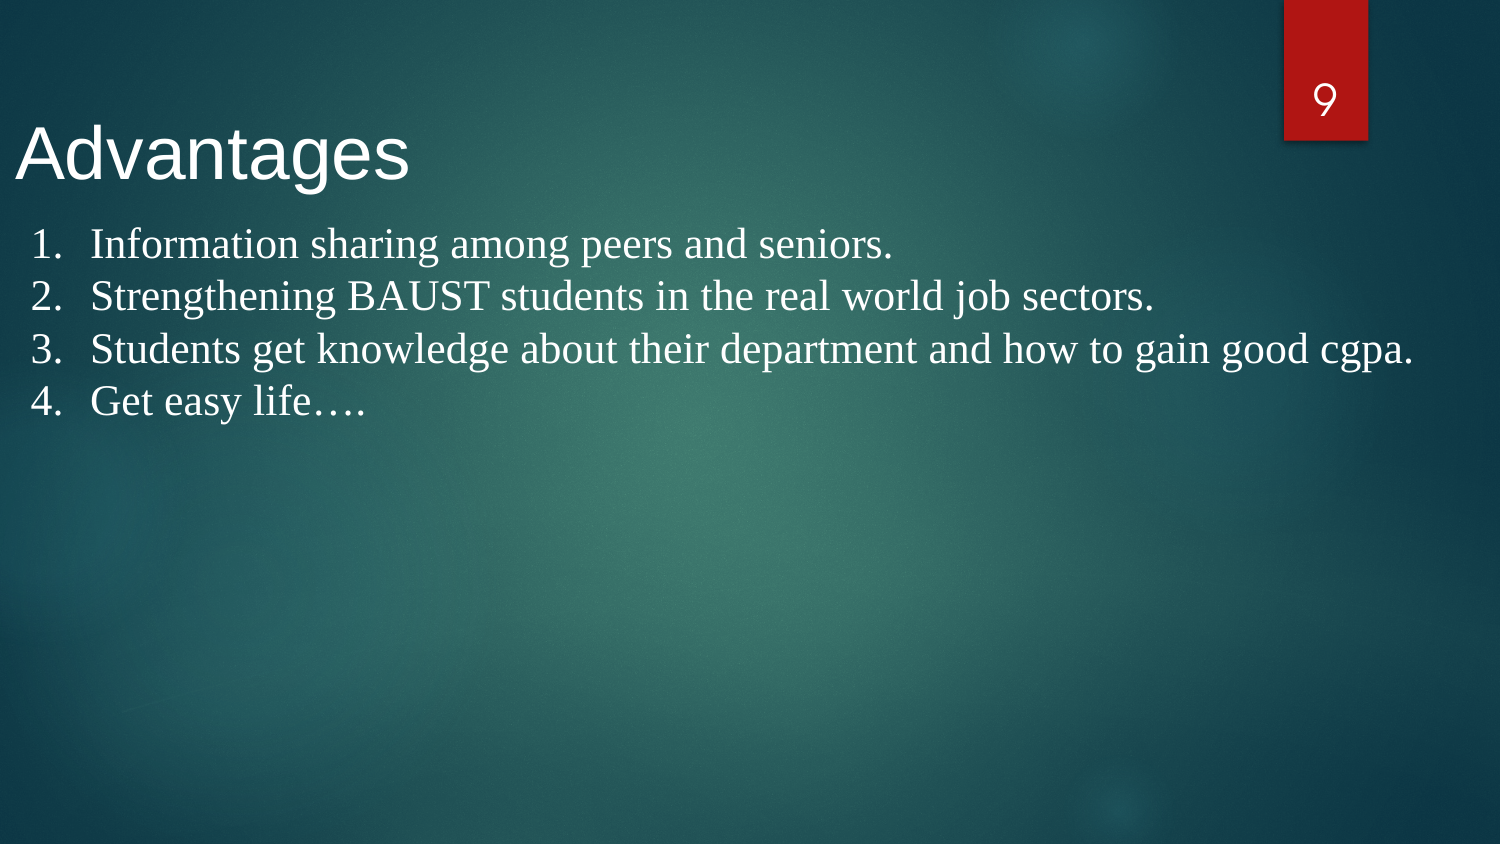

9
Advantages

Information sharing among peers and seniors.
Strengthening BAUST students in the real world job sectors.
Students get knowledge about their department and how to gain good cgpa.
Get easy life….